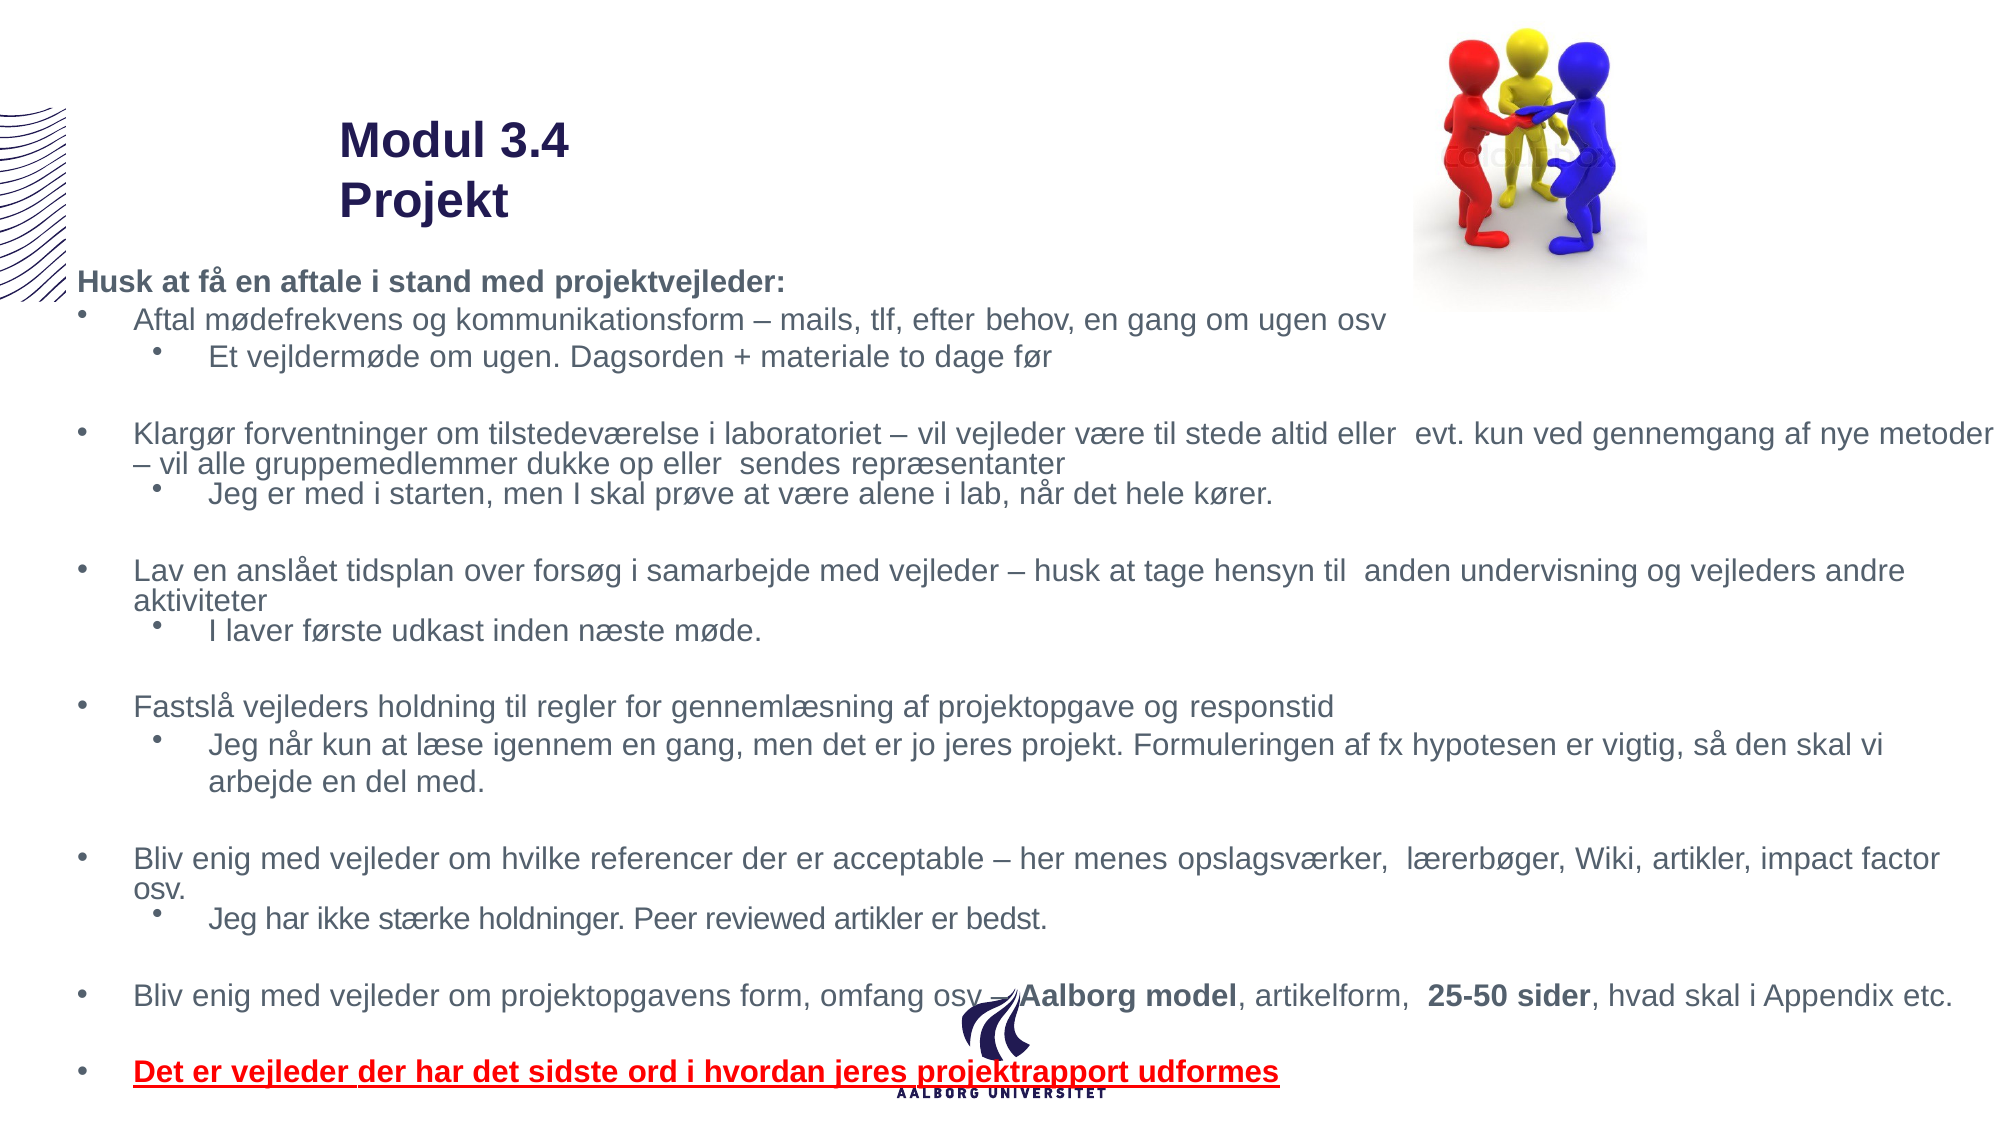

# Modul 3.4 Projekt
Husk at få en aftale i stand med projektvejleder:
Aftal mødefrekvens og kommunikationsform – mails, tlf, efter behov, en gang om ugen osv
Et vejldermøde om ugen. Dagsorden + materiale to dage før

Klargør forventninger om tilstedeværelse i laboratoriet – vil vejleder være til stede altid eller  evt. kun ved gennemgang af nye metoder – vil alle gruppemedlemmer dukke op eller  sendes repræsentanter
Jeg er med i starten, men I skal prøve at være alene i lab, når det hele kører.

Lav en anslået tidsplan over forsøg i samarbejde med vejleder – husk at tage hensyn til  anden undervisning og vejleders andre aktiviteter
I laver første udkast inden næste møde.

Fastslå vejleders holdning til regler for gennemlæsning af projektopgave og responstid
Jeg når kun at læse igennem en gang, men det er jo jeres projekt. Formuleringen af fx hypotesen er vigtig, så den skal vi arbejde en del med.

Bliv enig med vejleder om hvilke referencer der er acceptable – her menes opslagsværker,  lærerbøger, Wiki, artikler, impact factor osv.
Jeg har ikke stærke holdninger. Peer reviewed artikler er bedst.

Bliv enig med vejleder om projektopgavens form, omfang osv – Aalborg model, artikelform,  25-50 sider, hvad skal i Appendix etc.

Det er vejleder der har det sidste ord i hvordan jeres projektrapport udformes